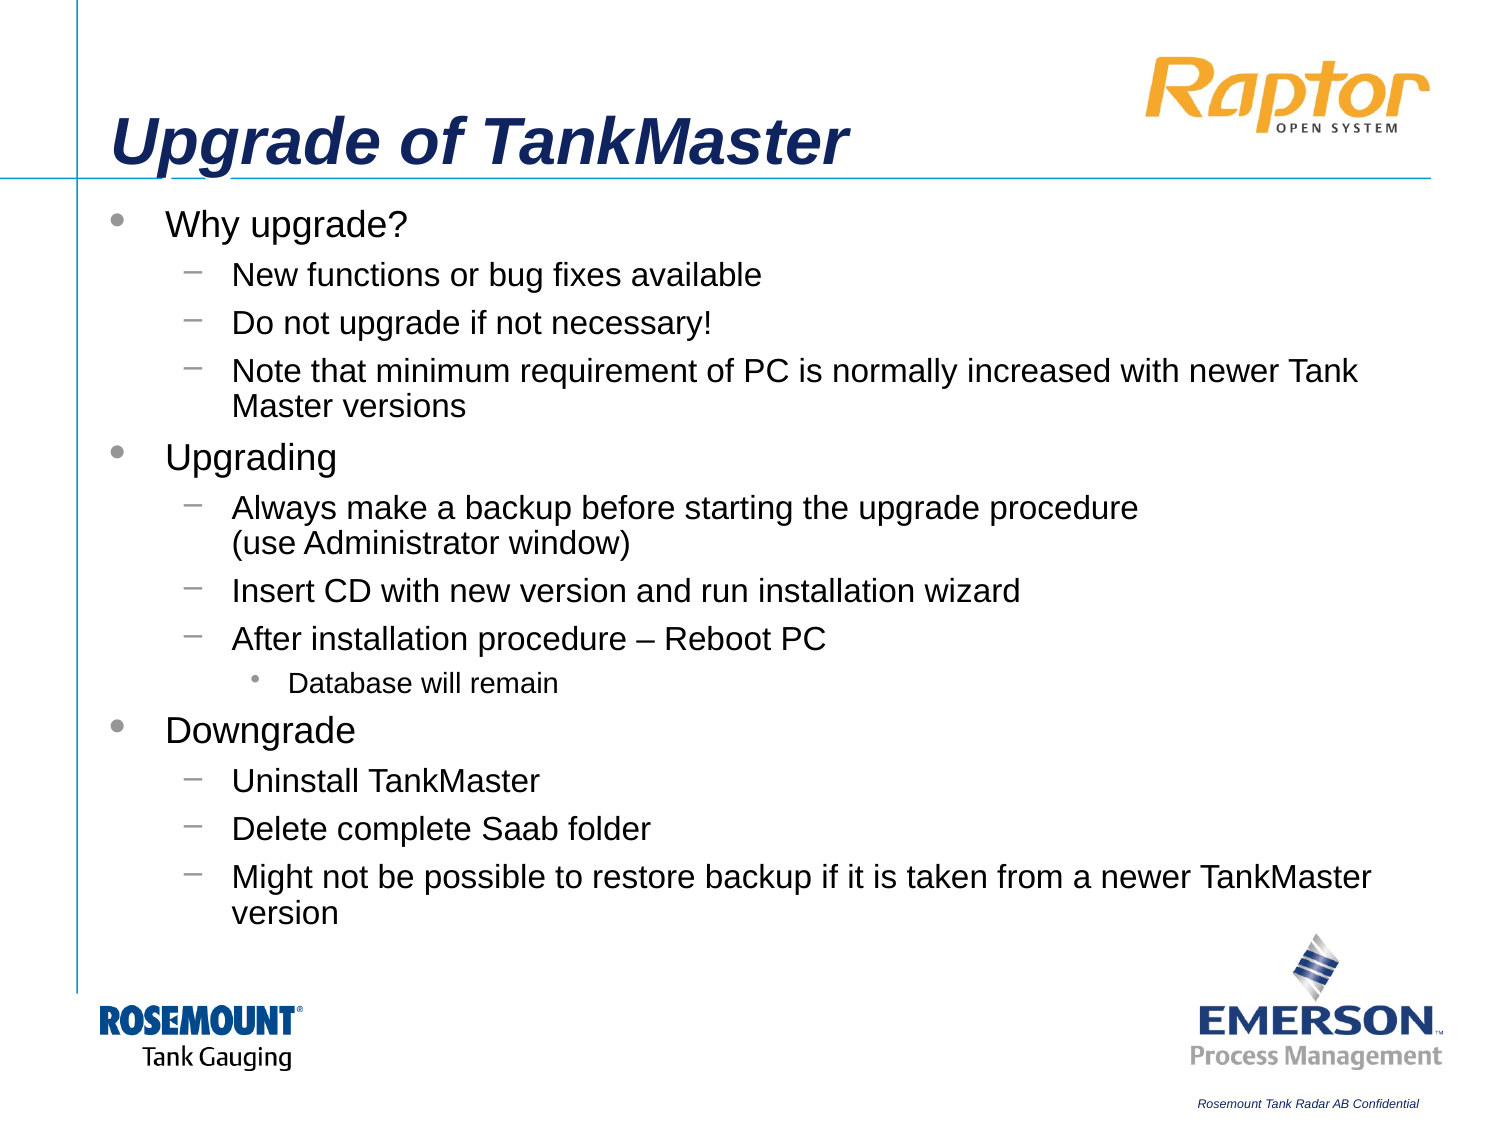

# Upgrade of TankMaster
Why upgrade?
New functions or bug fixes available
Do not upgrade if not necessary!
Note that minimum requirement of PC is normally increased with newer Tank Master versions
Upgrading
Always make a backup before starting the upgrade procedure
(use Administrator window)
Insert CD with new version and run installation wizard
After installation procedure – Reboot PC
Database will remain
Downgrade
Uninstall TankMaster
Delete complete Saab folder
Might not be possible to restore backup if it is taken from a newer TankMaster version